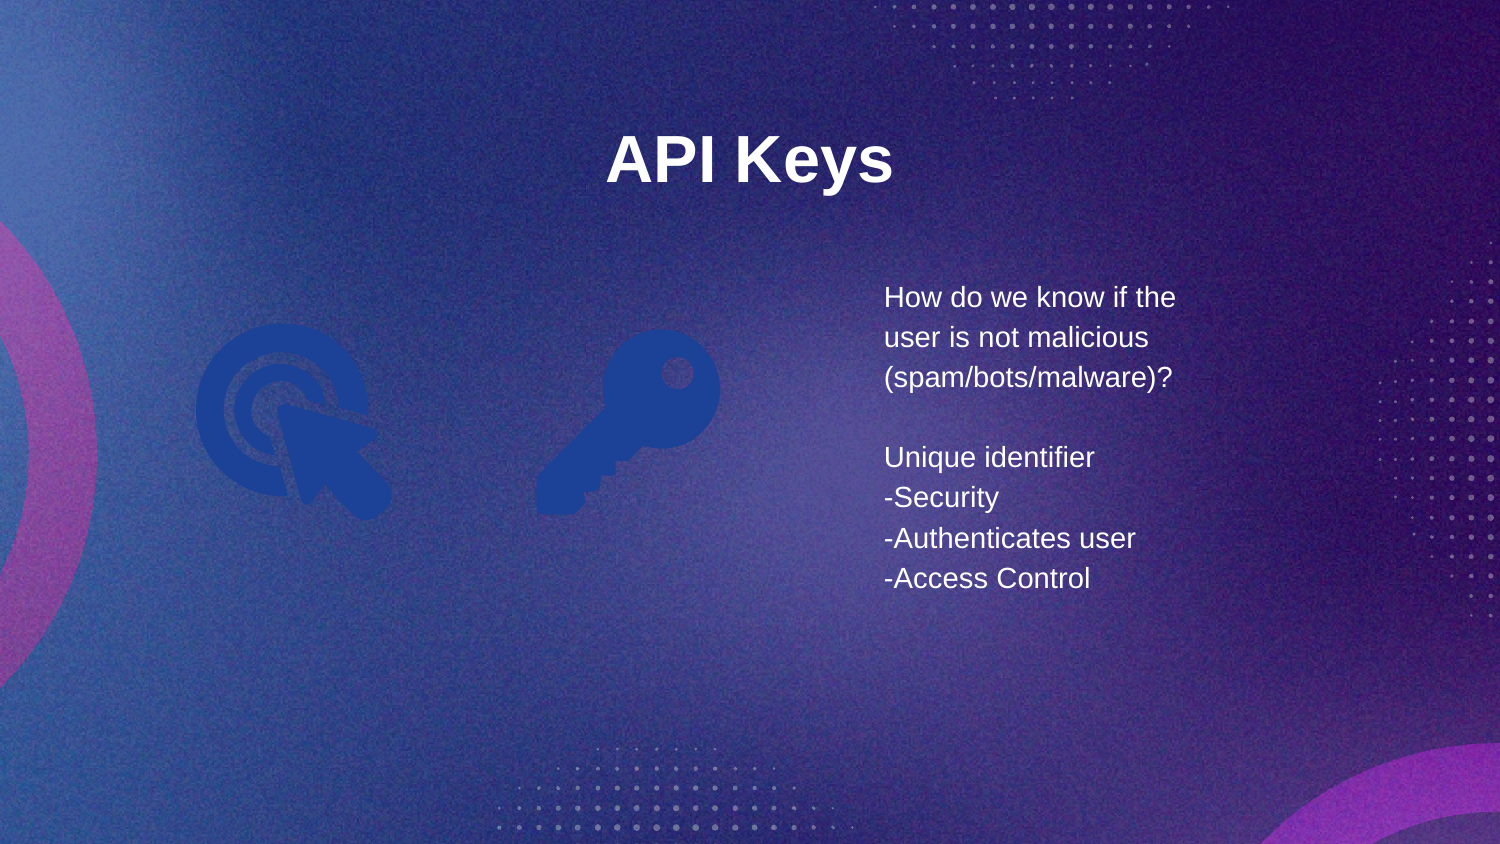

# API Keys
How do we know if the user is not malicious (spam/bots/malware)?

Unique identifier
-Security
-Authenticates user
-Access Control